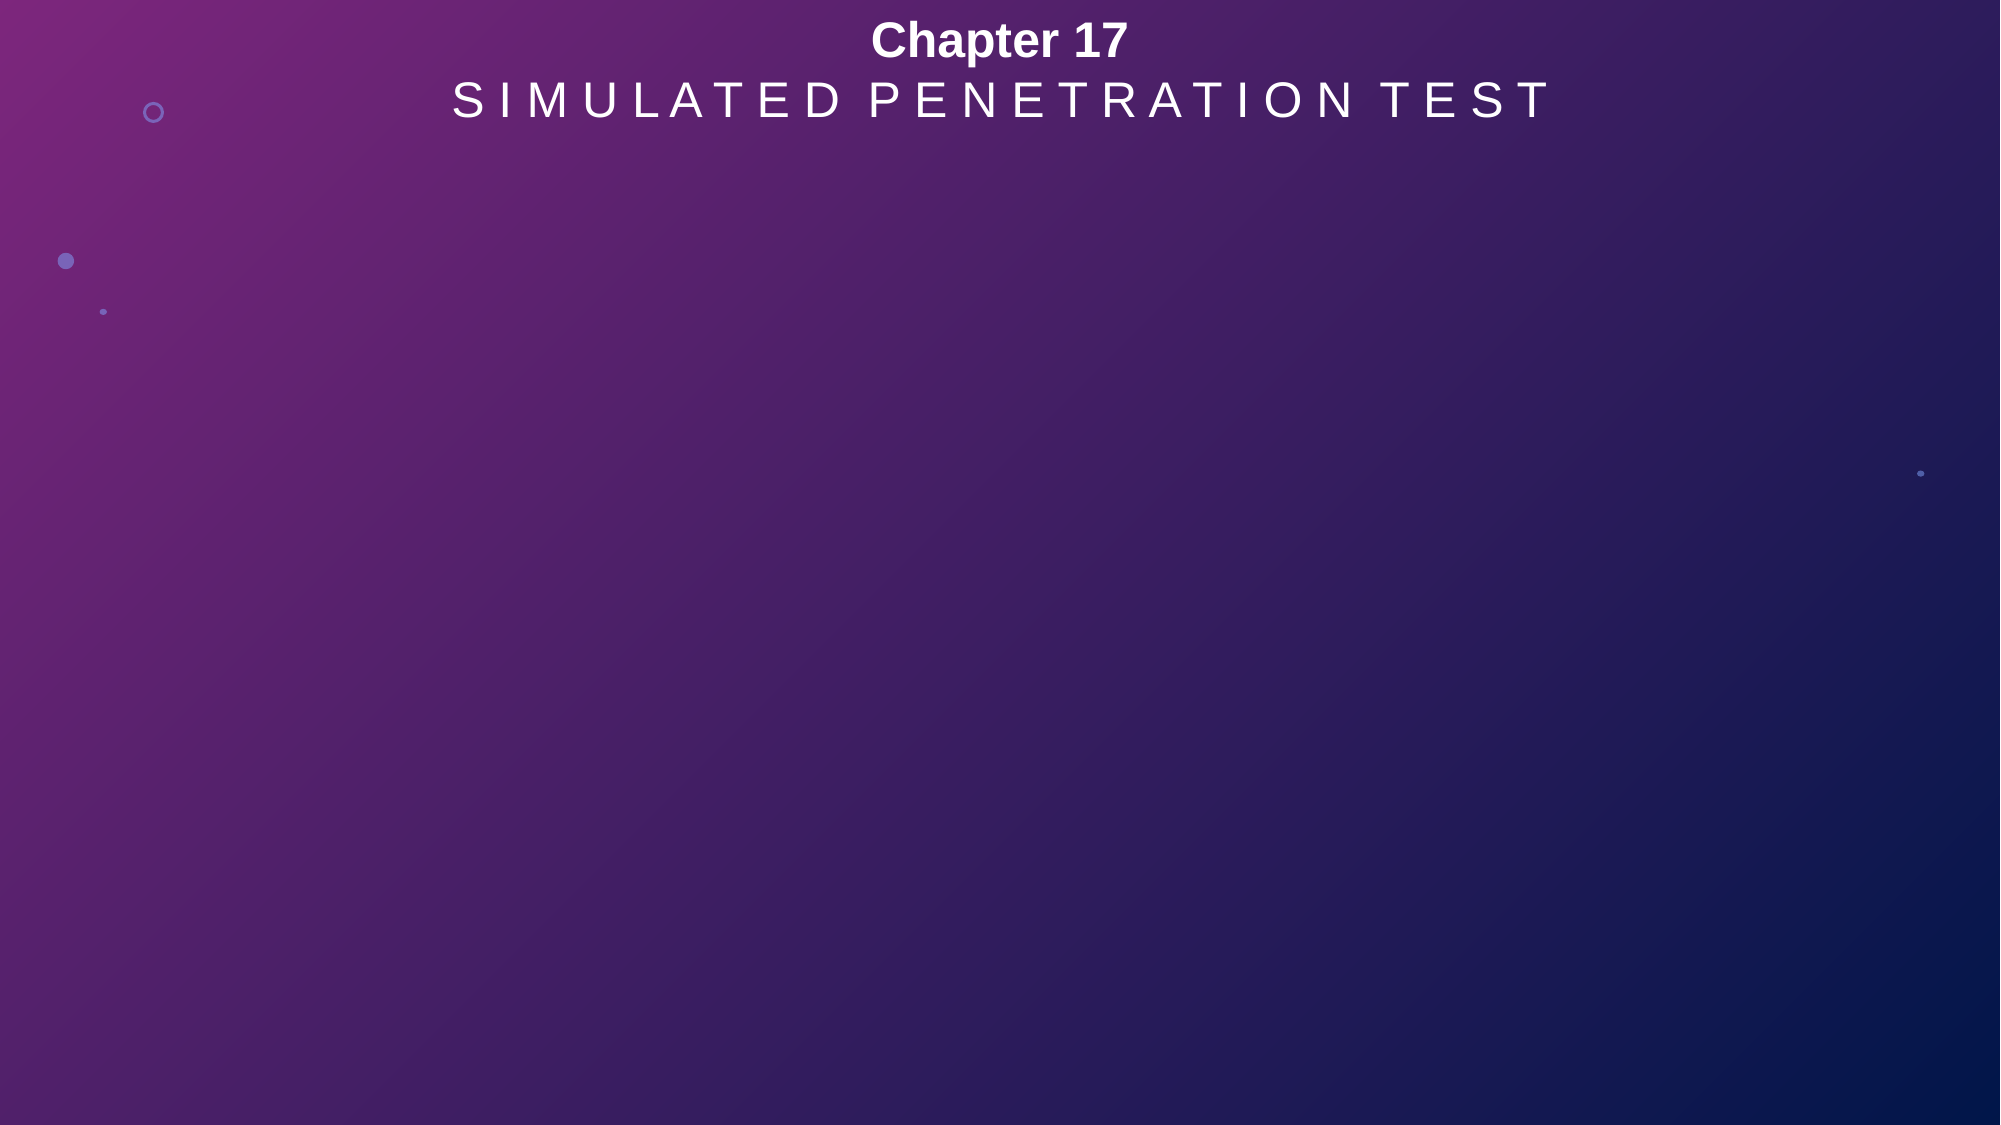

Chapter 17
S I M U L A T E D  P E N E T R A T I O N  T E S T